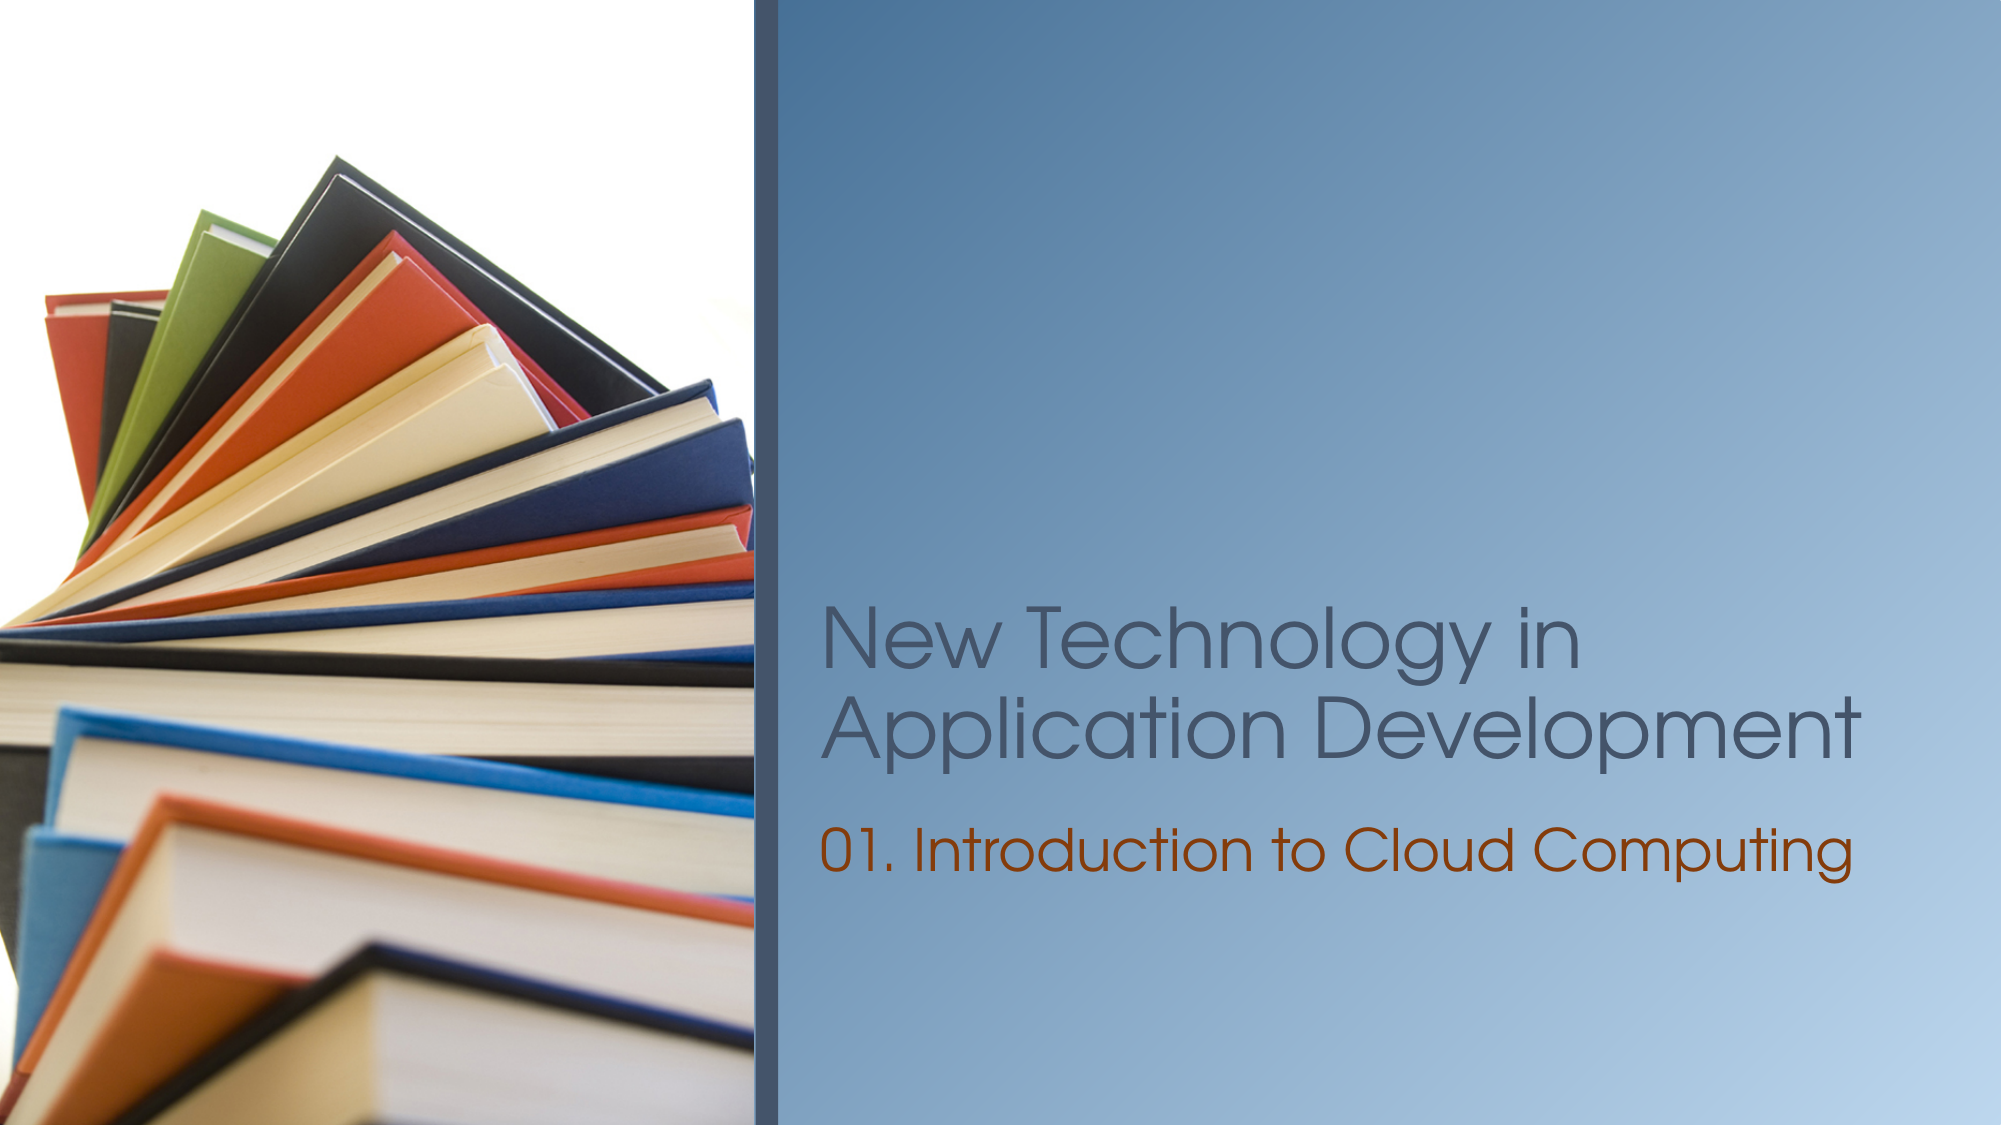

# New Technology in Application Development
01. Introduction to Cloud Computing